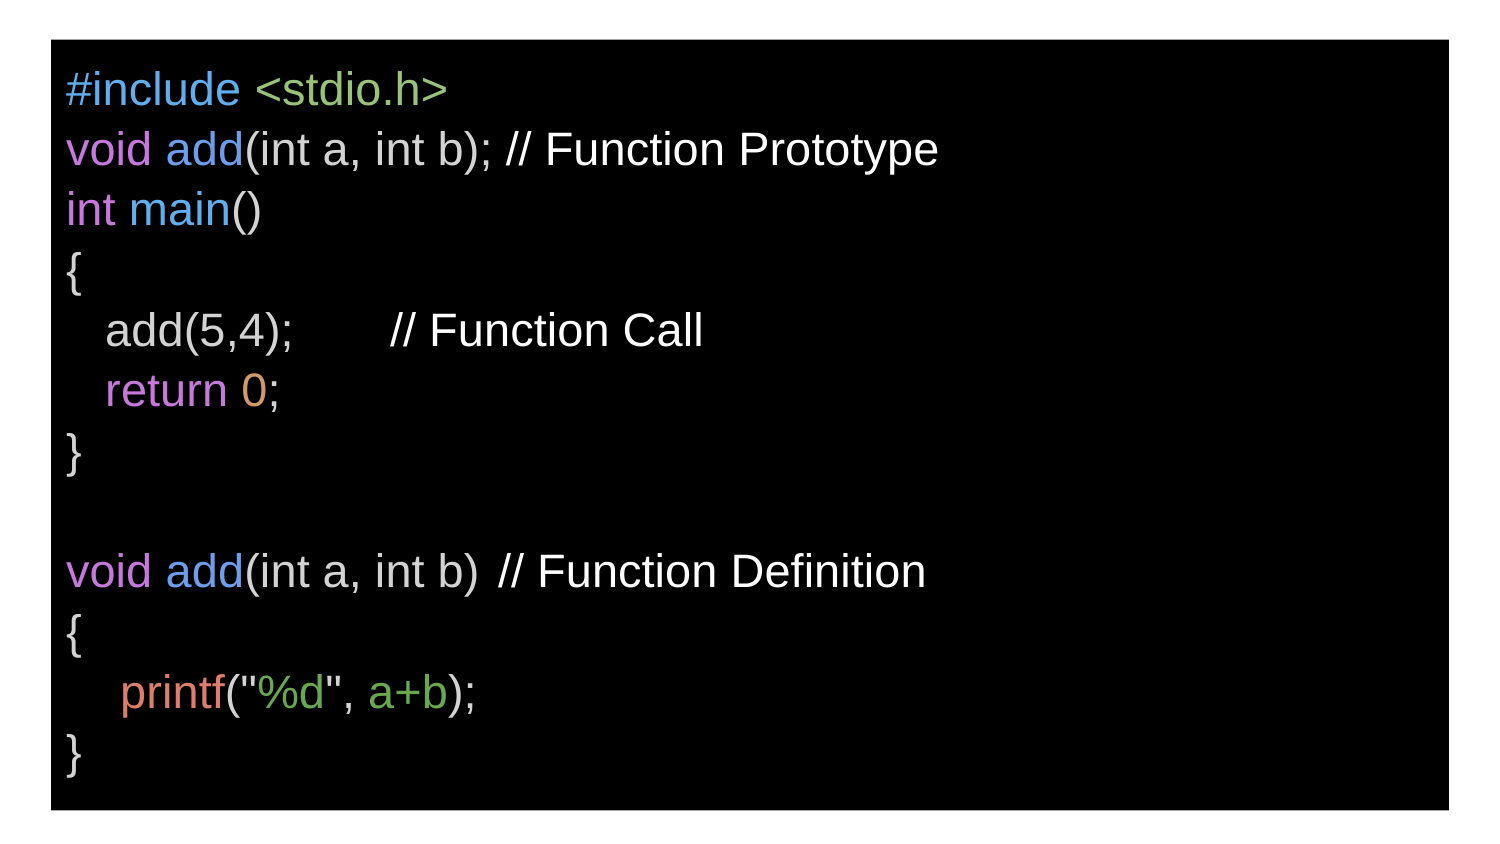

#include <stdio.h>
void add(int a, int b); // Function Prototype
int main()
{
   add(5,4);			// Function Call
   return 0;
}

void add(int a, int b)		// Function Definition
{
  	printf("%d", a+b);
}

#